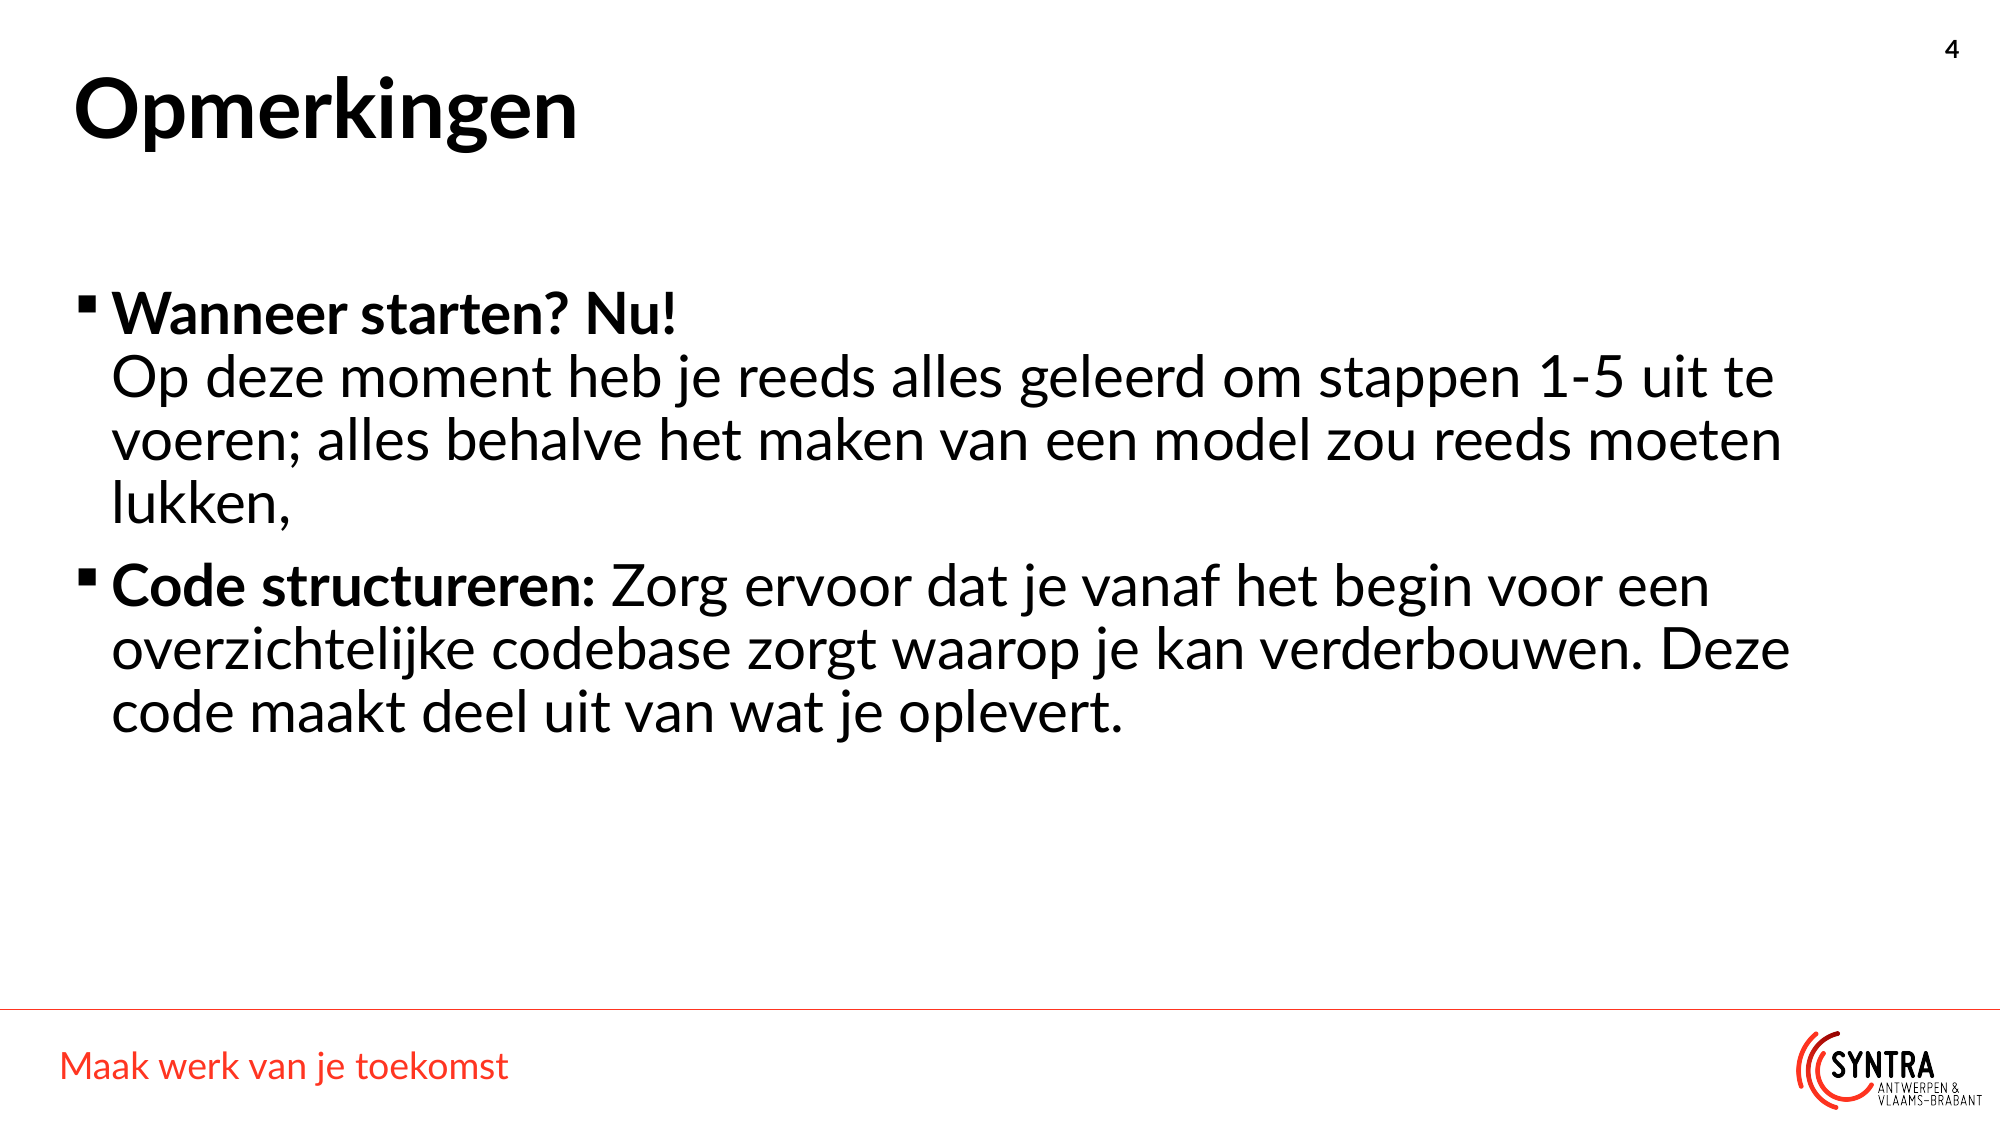

# Opmerkingen
Wanneer starten? Nu!
Op deze moment heb je reeds alles geleerd om stappen 1-5 uit te voeren; alles behalve het maken van een model zou reeds moeten lukken,
Code structureren: Zorg ervoor dat je vanaf het begin voor een overzichtelijke codebase zorgt waarop je kan verderbouwen. Deze code maakt deel uit van wat je oplevert.